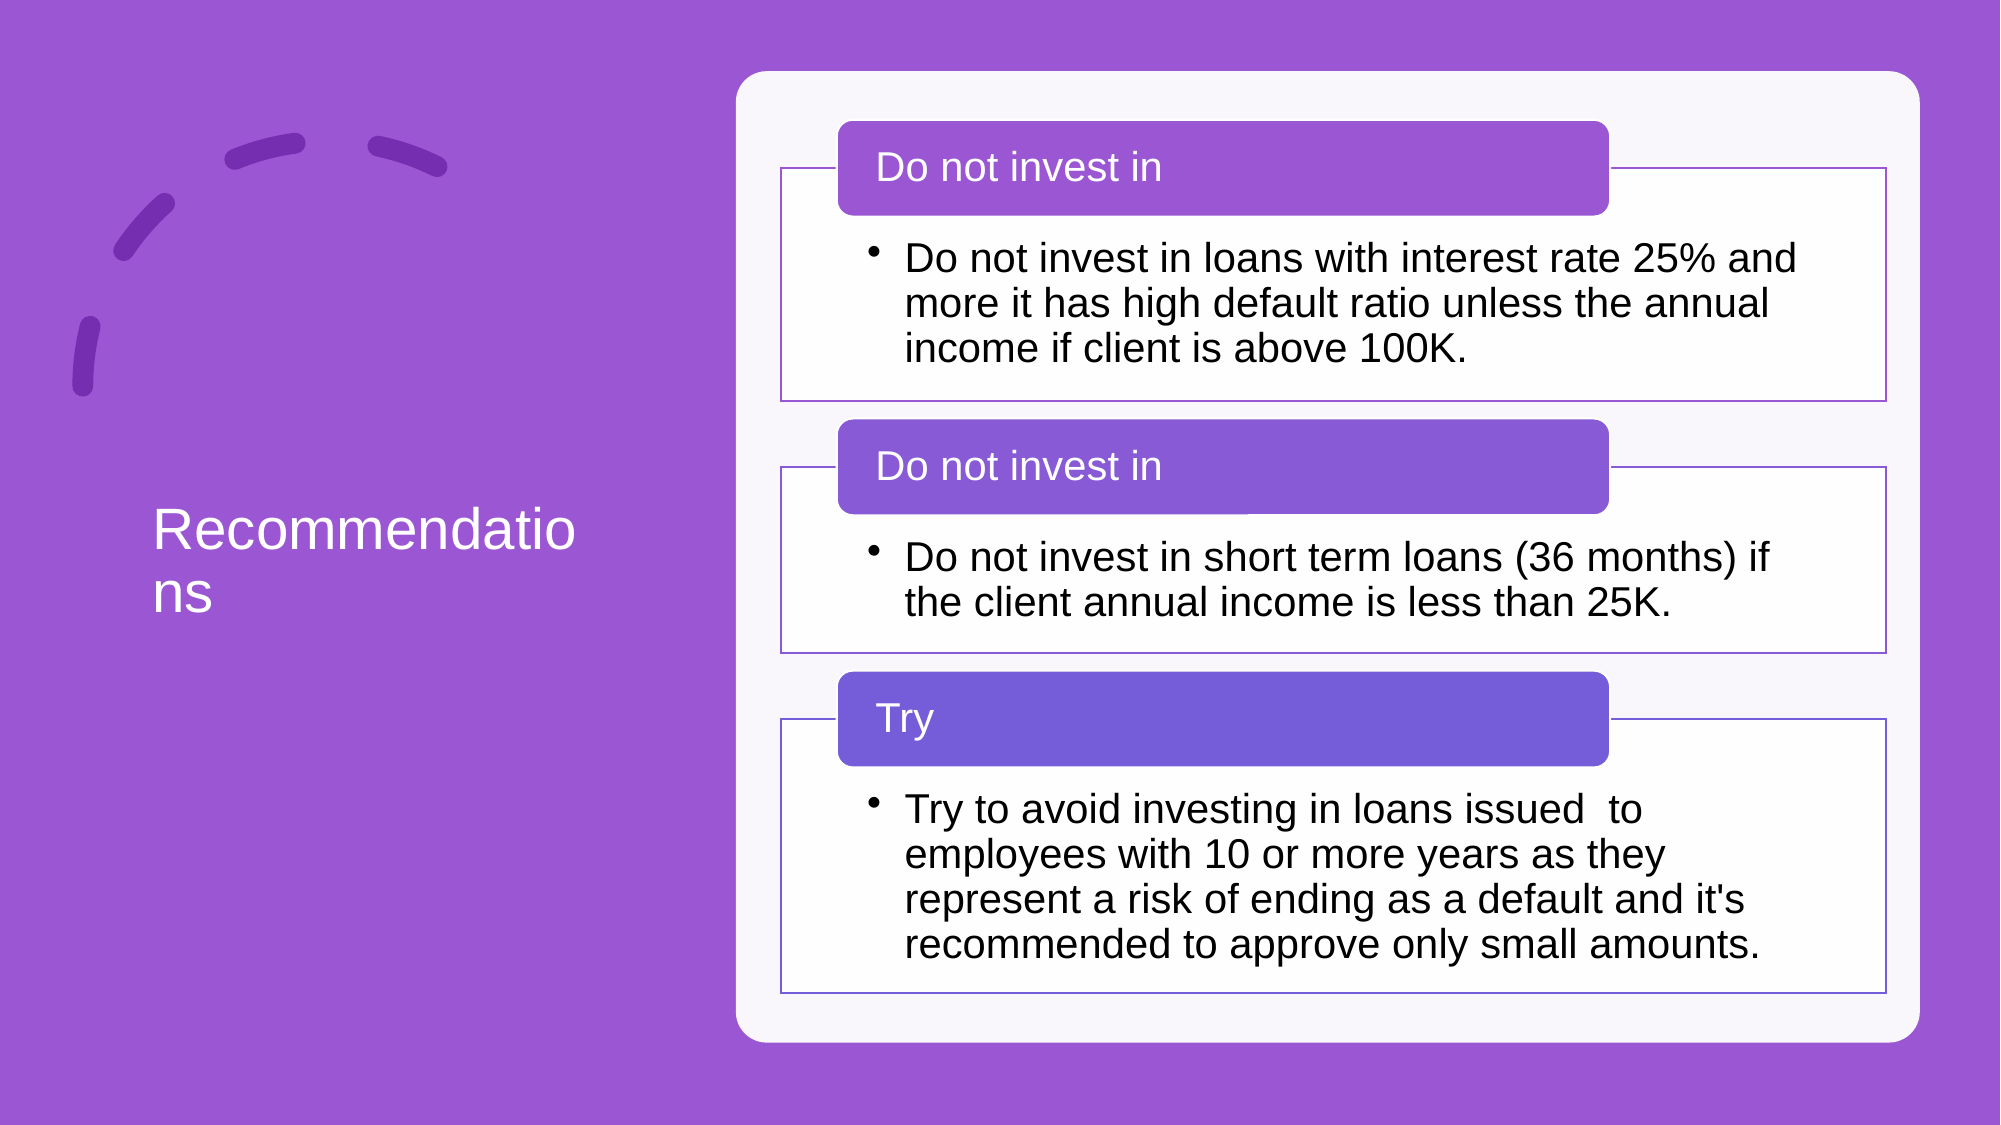

Do not invest in loans with interest rate 25% and more it has high default ratio unless the annual income if client is above 100K.
Do not invest in
Do not invest in short term loans (36 months) if the client annual income is less than 25K.
Do not invest in
Try to avoid investing in loans issued  to employees with 10 or more years as they represent a risk of ending as a default and it's recommended to approve only small amounts.
Try
# Recommendations